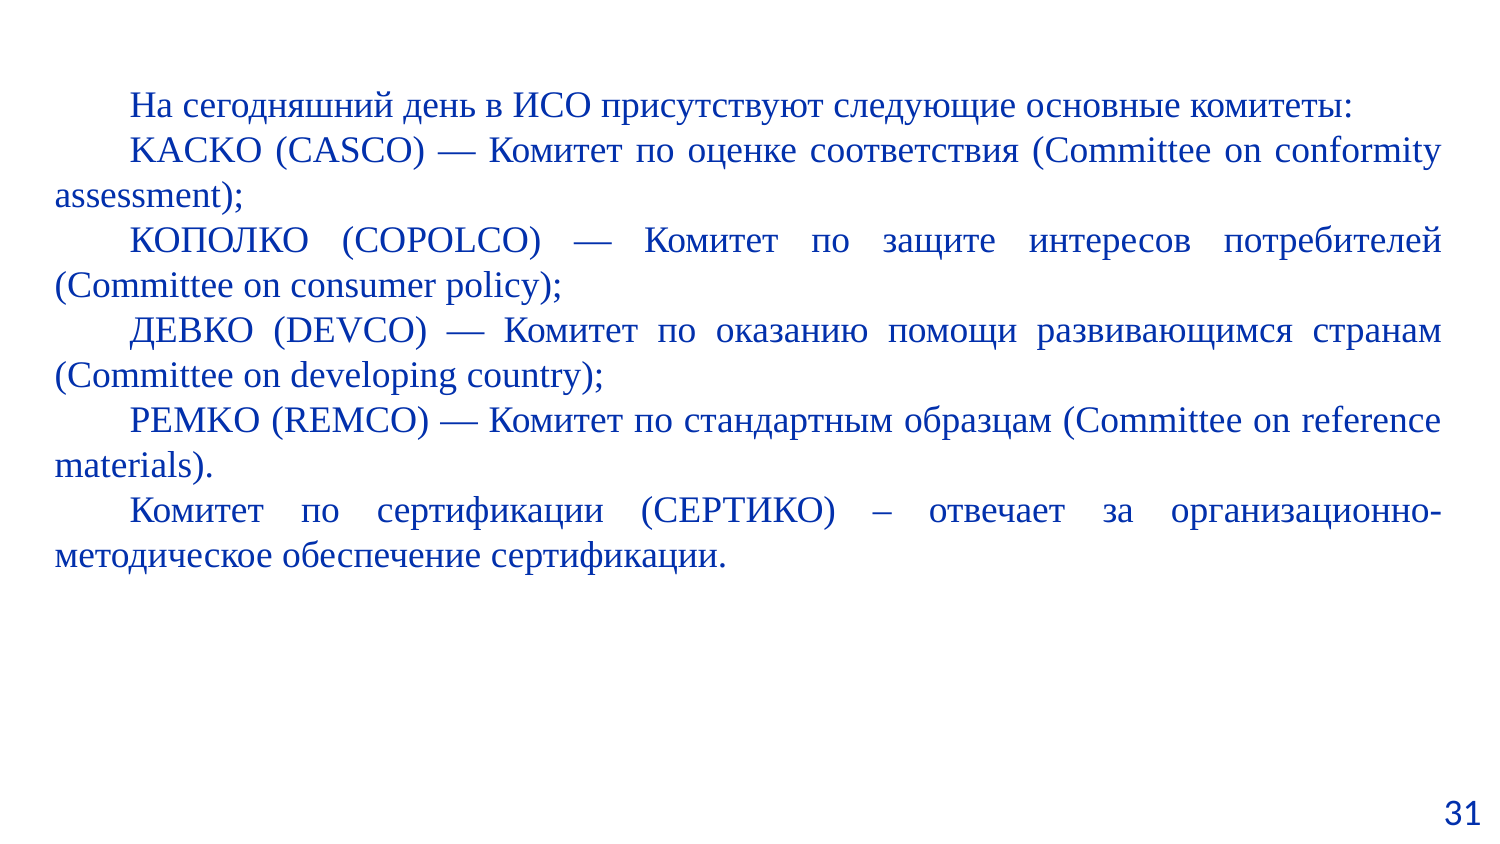

На сегодняшний день в ИСО присутствуют следующие основные комитеты:
KACKO (CASCO) — Комитет по оценке соответствия (Committee on conformity assessment);
КОПОЛКО (COPOLCO) — Комитет по защите интересов потребителей (Committee on consumer policy);
ДЕВКО (DEVCO) — Комитет по оказанию помощи развивающимся странам (Committee on developing country);
PEMKO (REMCO) — Комитет по стандартным образцам (Committee on reference materials).
Комитет по сертификации (СЕРТИКО) – отвечает за организационно-методическое обеспечение сертификации.
  31